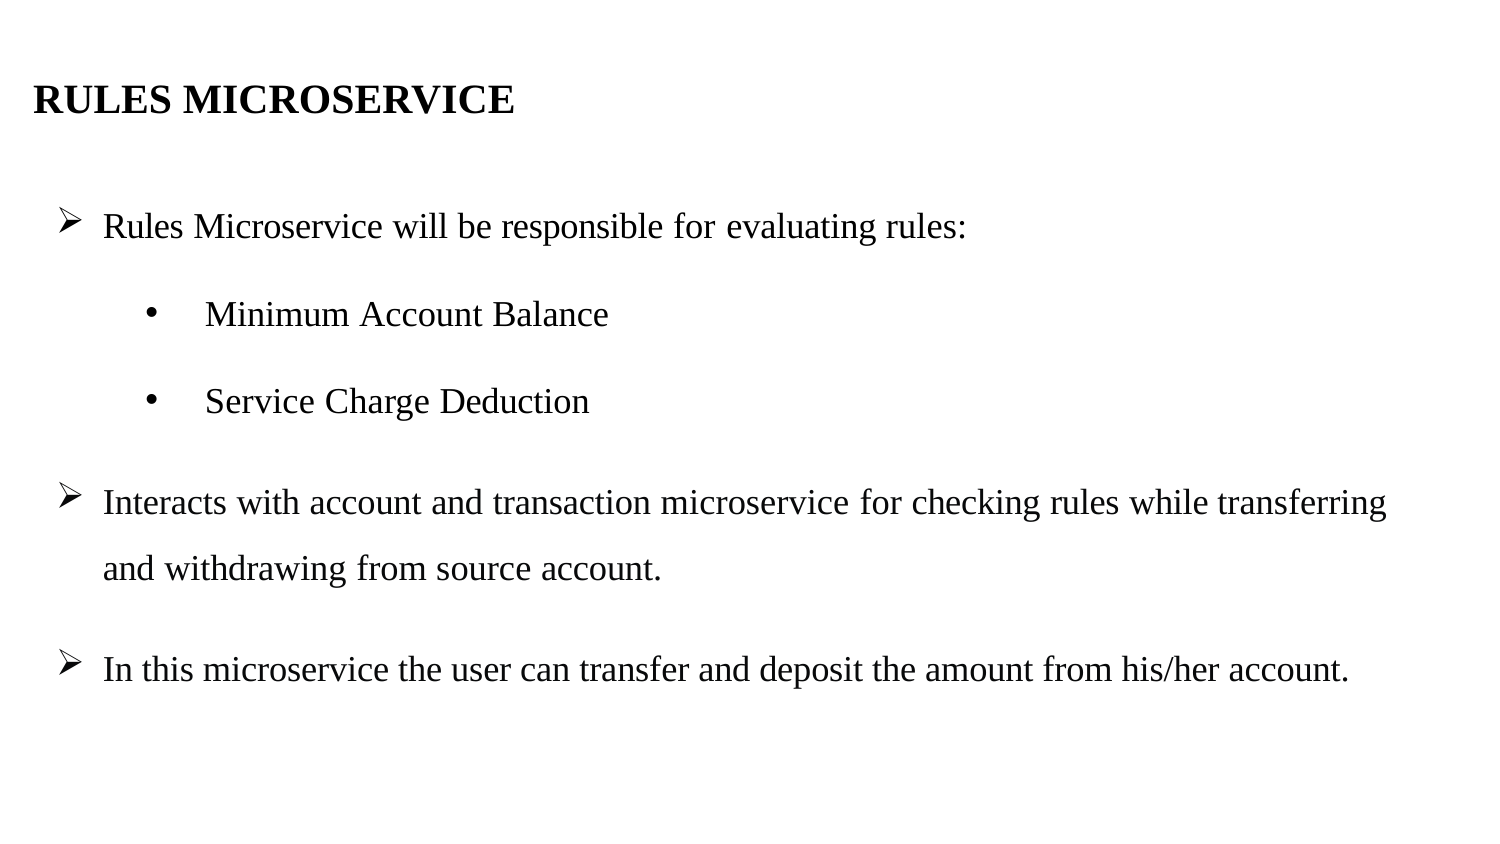

RULES MICROSERVICE
Rules Microservice will be responsible for evaluating rules:

Minimum Account Balance

Service Charge Deduction
Interacts with account and transaction microservice for checking rules while transferring and withdrawing from source account.
In this microservice the user can transfer and deposit the amount from his/her account.